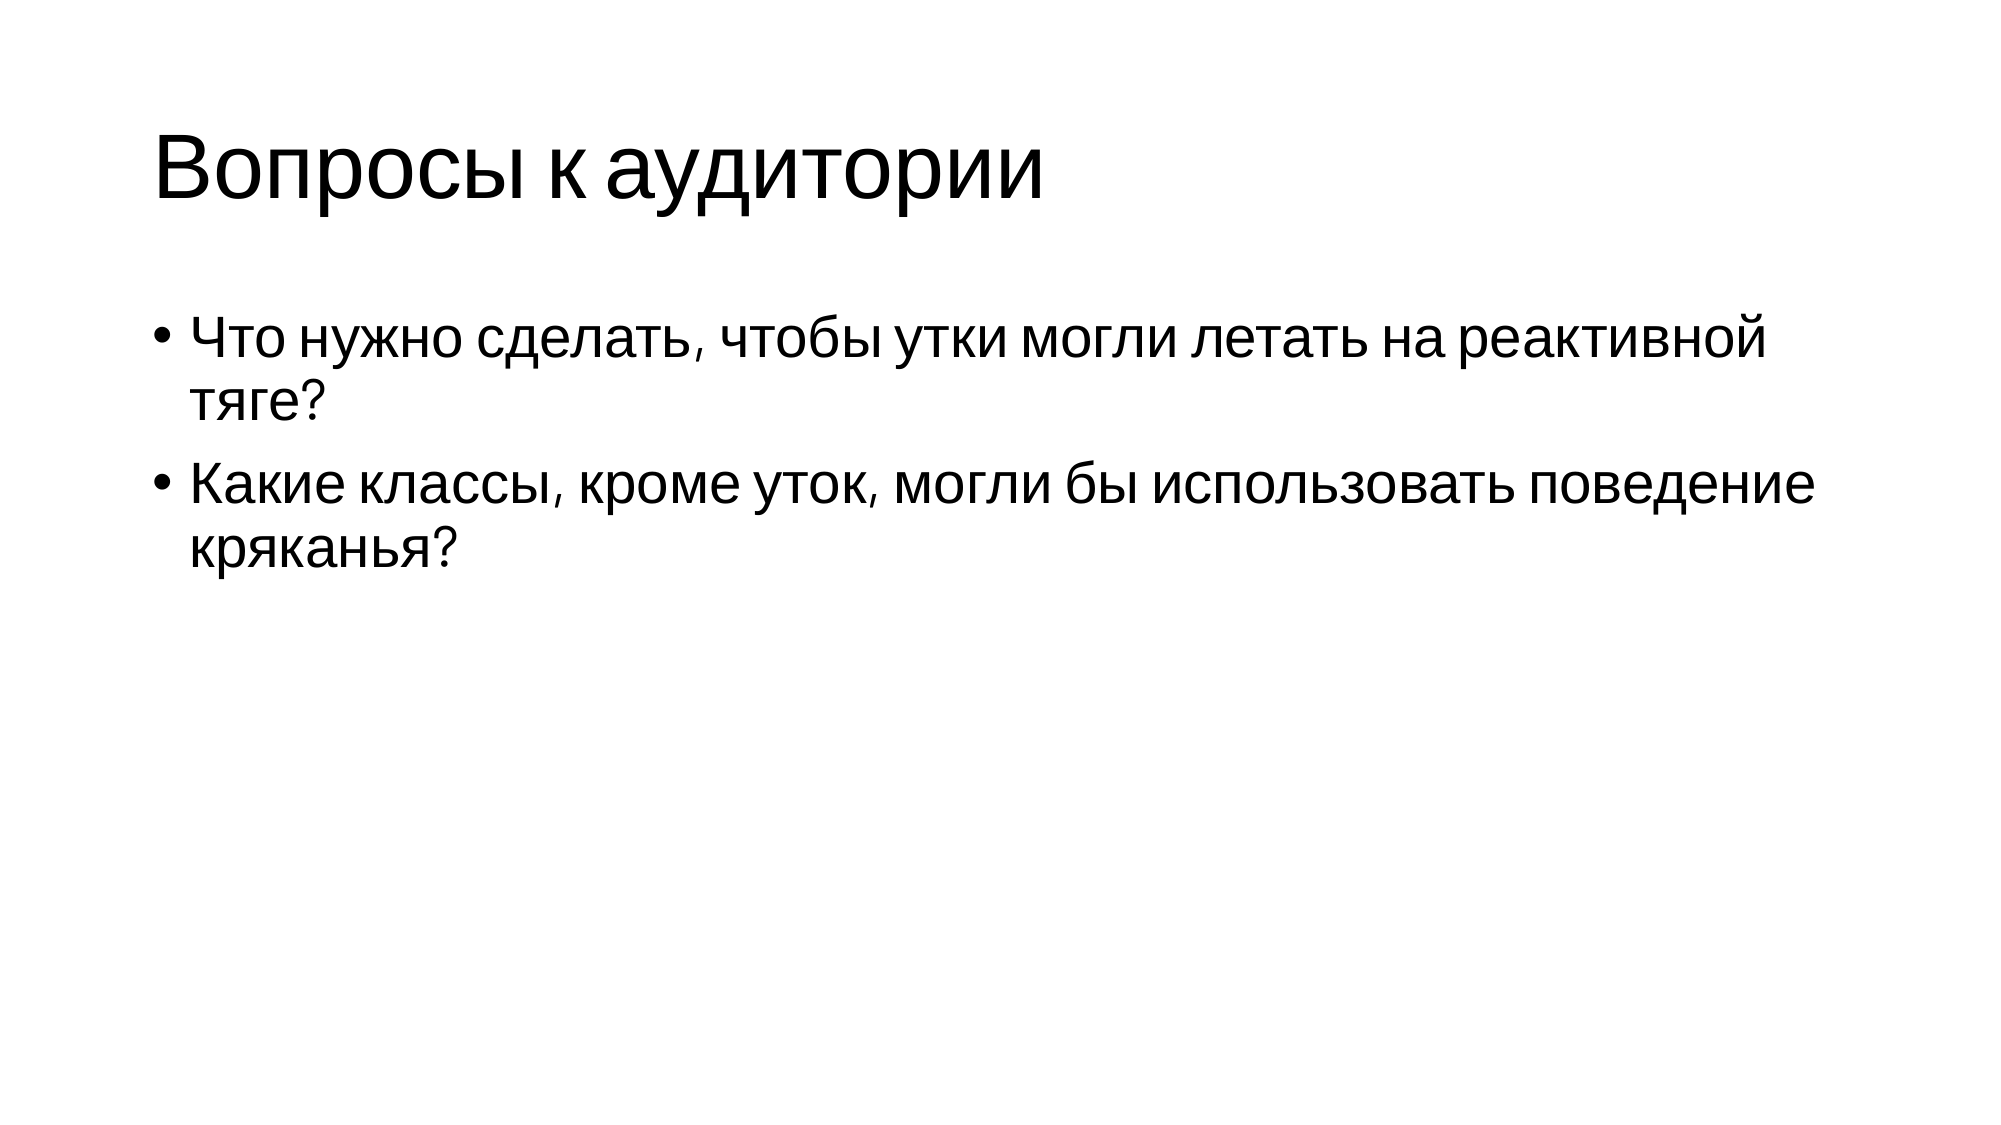

# Вопросы к аудитории
Что нужно сделать, чтобы утки могли летать на реактивной тяге?
Какие классы, кроме уток, могли бы использовать поведение кряканья?